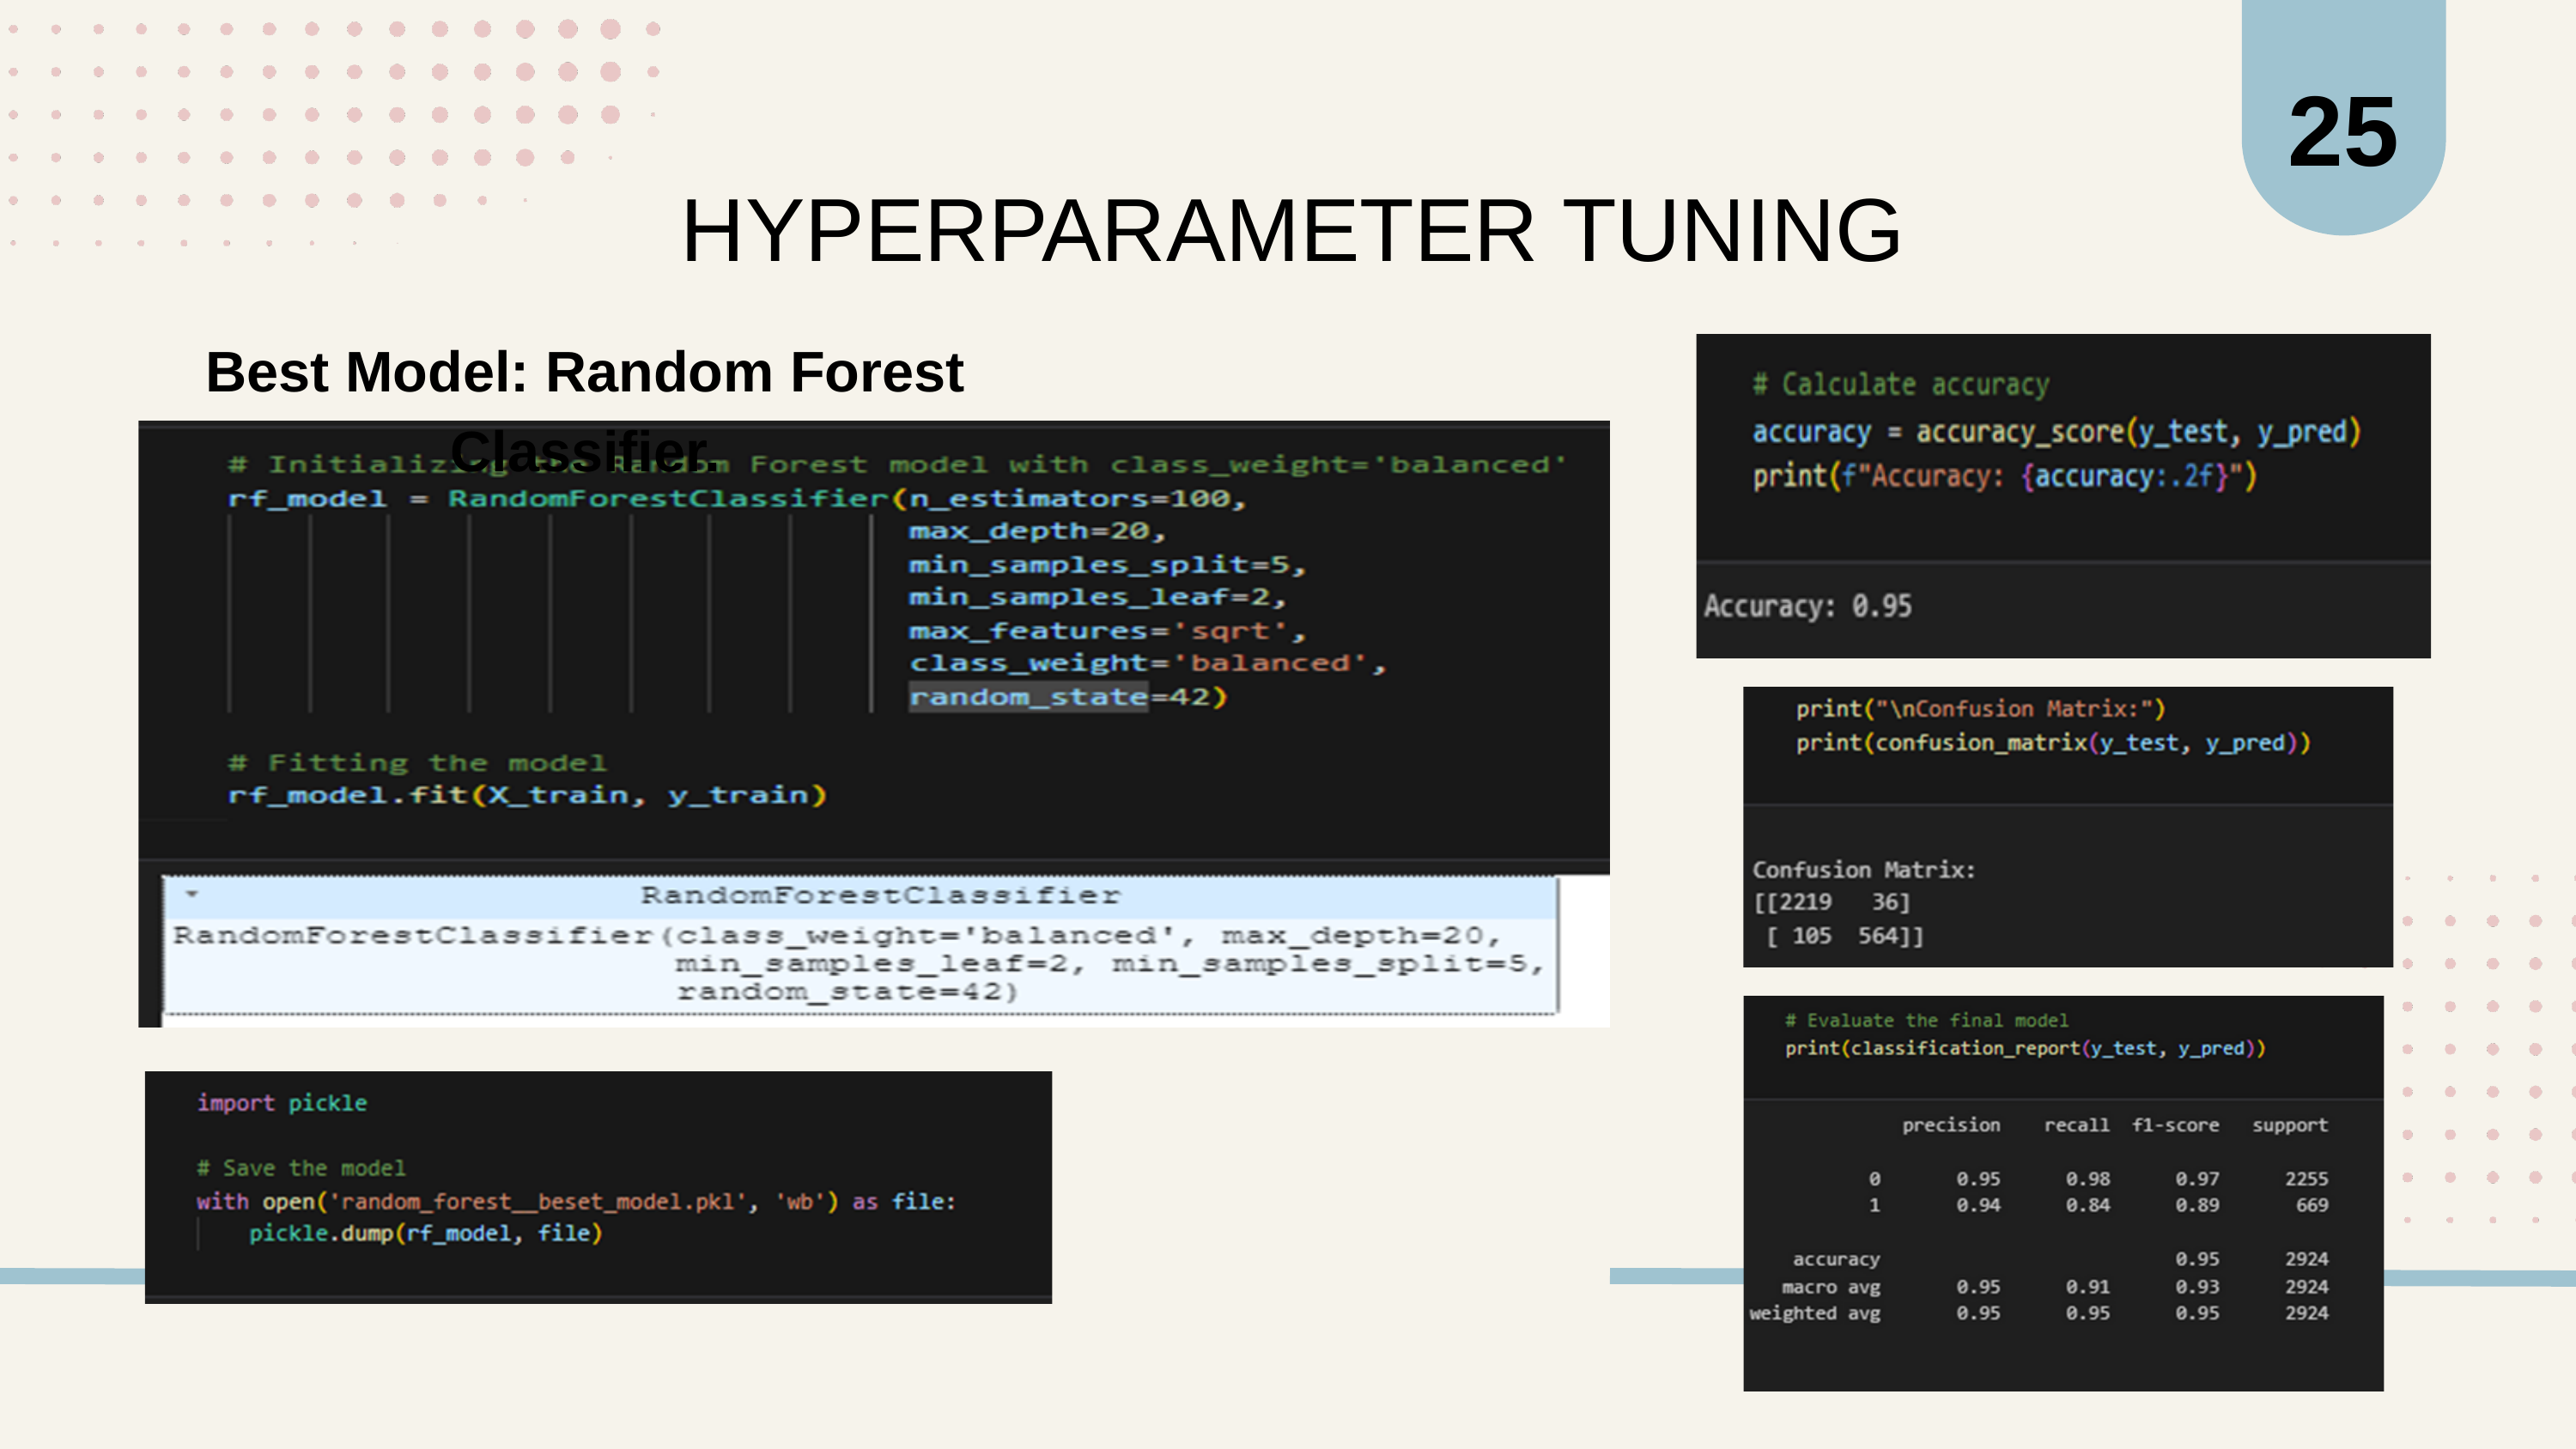

25

HYPERPARAMETER TUNING
Best Model: Random Forest Classifier.